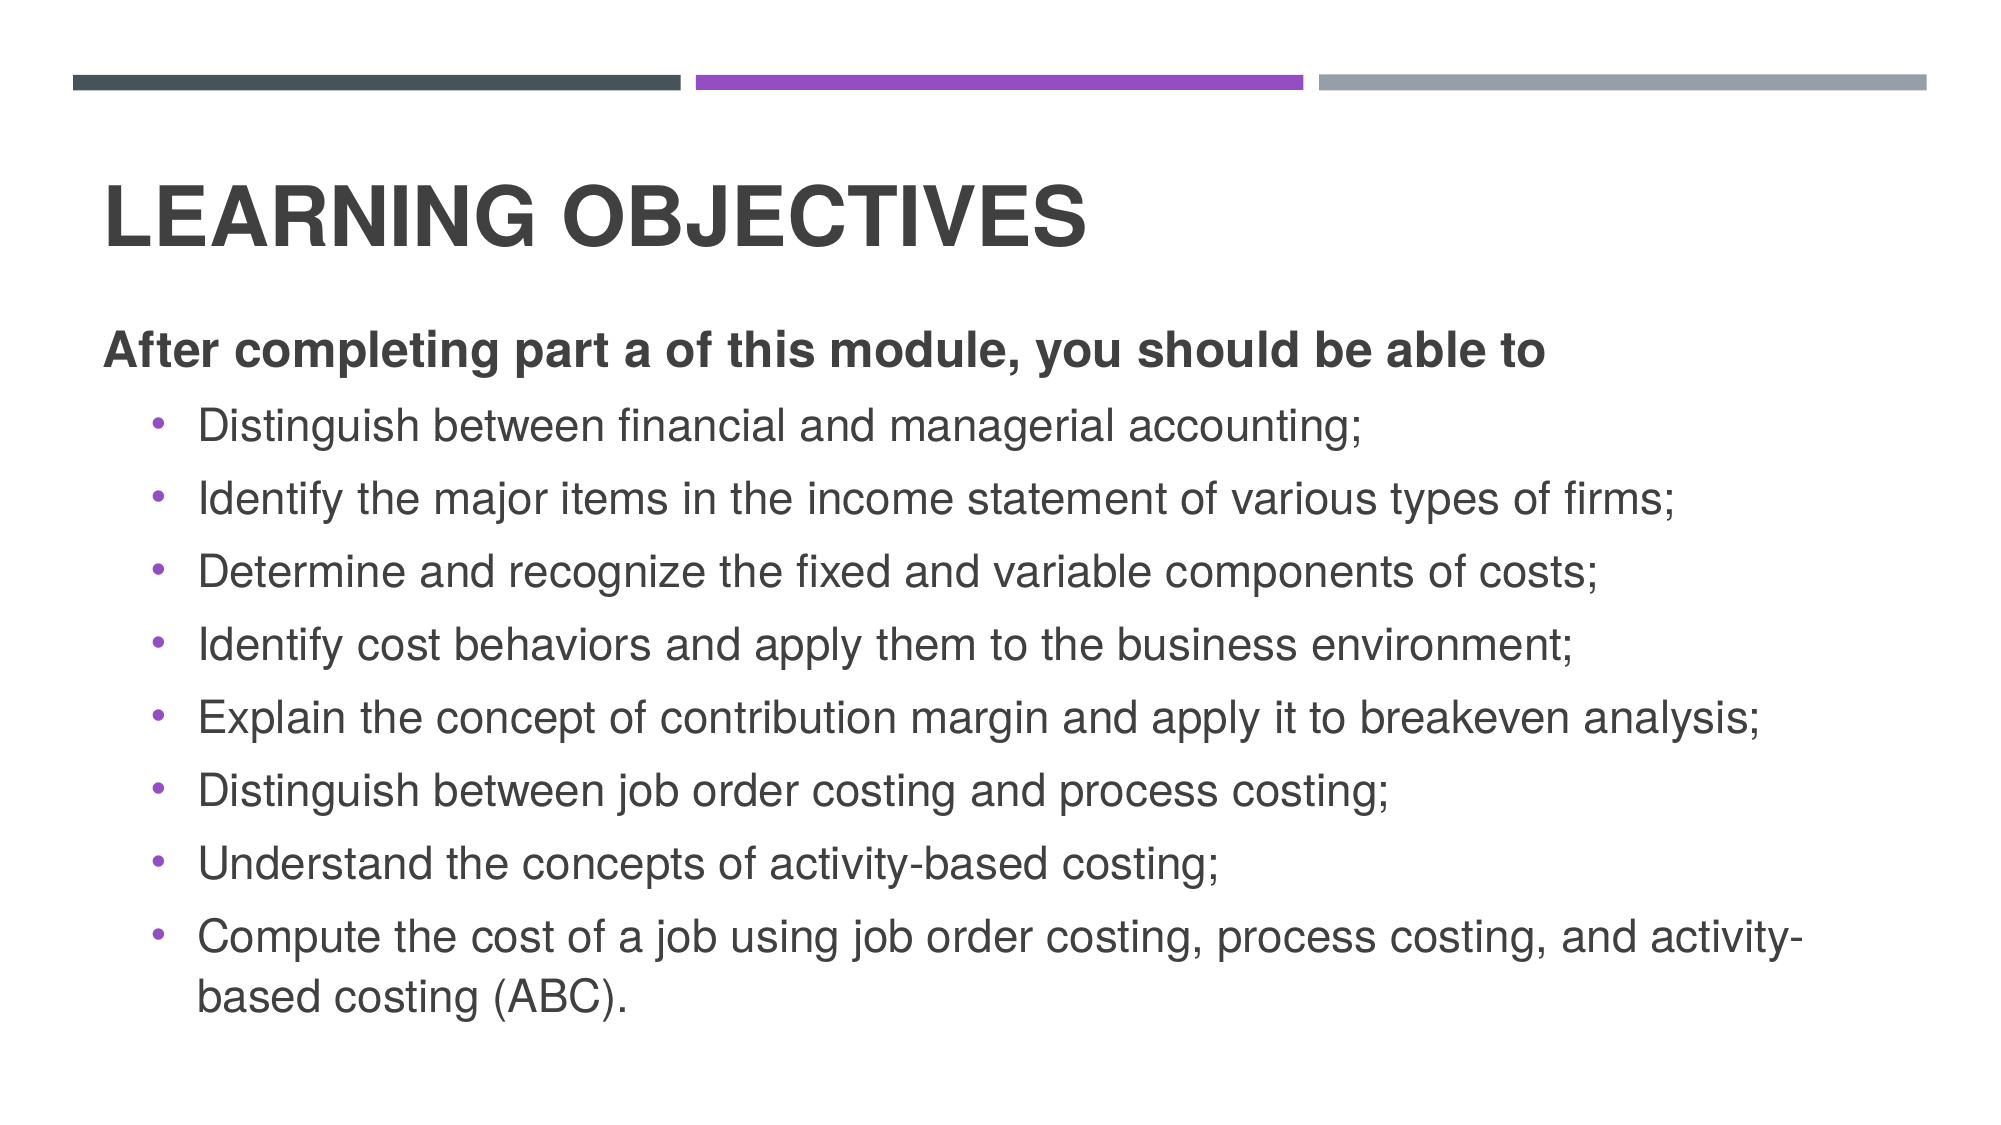

# Learning objectives
After completing part a of this module, you should be able to
Distinguish between financial and managerial accounting;
Identify the major items in the income statement of various types of firms;
Determine and recognize the fixed and variable components of costs;
Identify cost behaviors and apply them to the business environment;
Explain the concept of contribution margin and apply it to breakeven analysis;
Distinguish between job order costing and process costing;
Understand the concepts of activity-based costing;
Compute the cost of a job using job order costing, process costing, and activity-based costing (ABC).
2